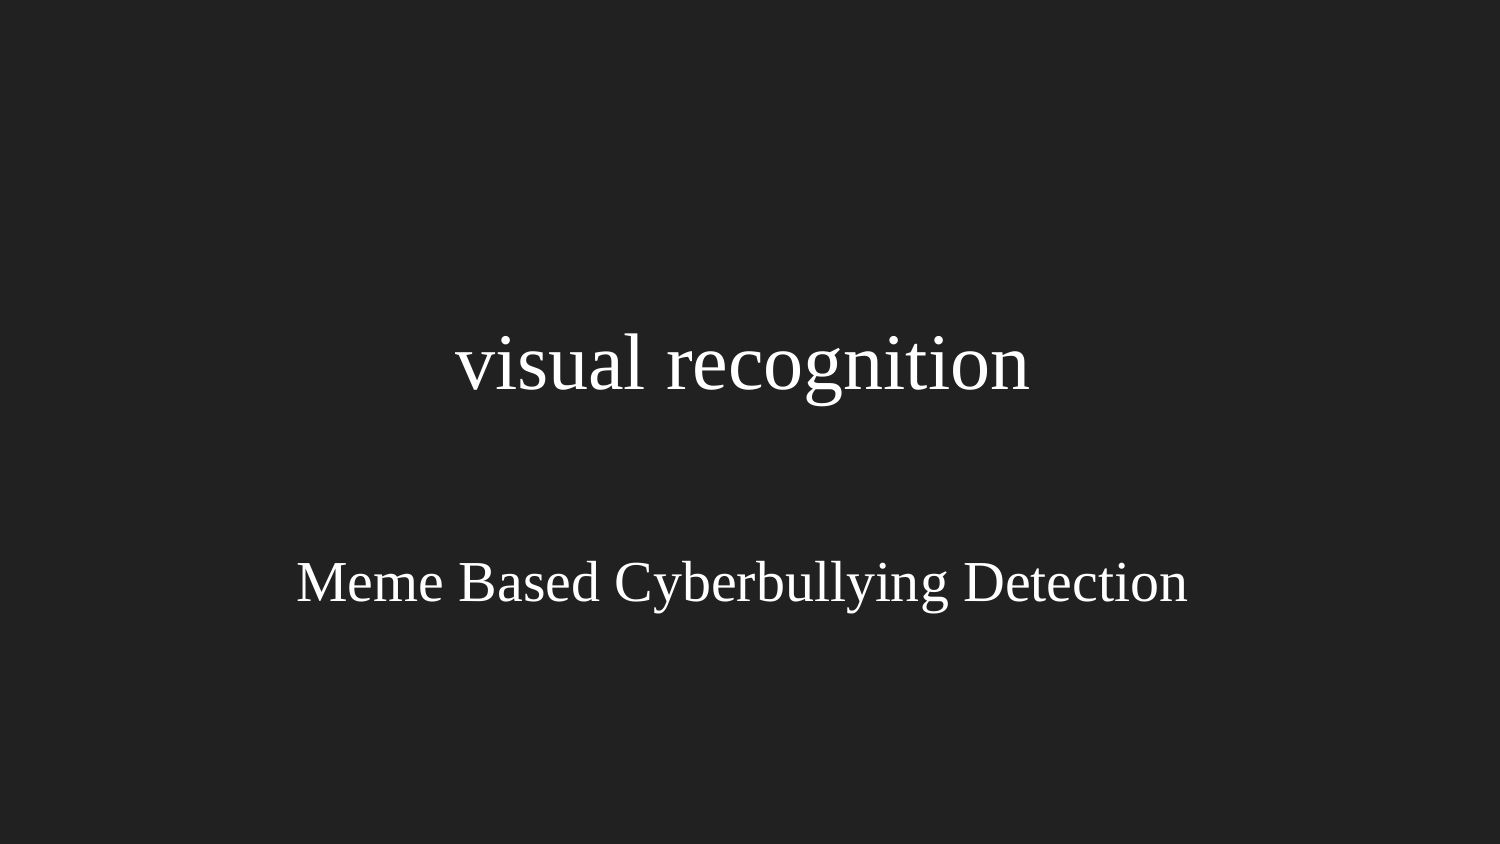

# visual recognition Meme Based Cyberbullying Detection